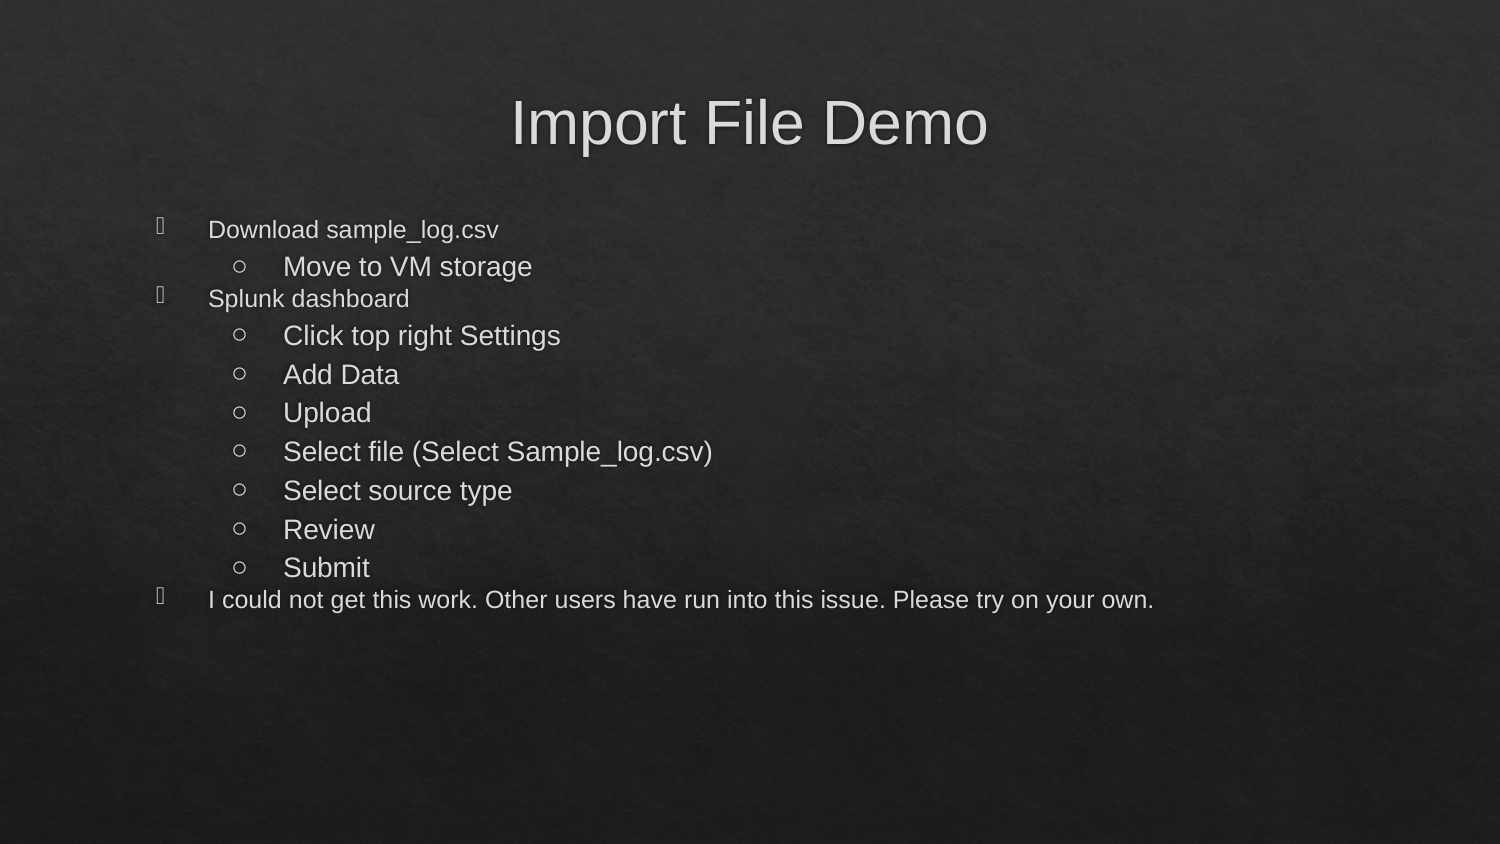

# Import File Demo
Download sample_log.csv
Move to VM storage
Splunk dashboard
Click top right Settings
Add Data
Upload
Select file (Select Sample_log.csv)
Select source type
Review
Submit
I could not get this work. Other users have run into this issue. Please try on your own.